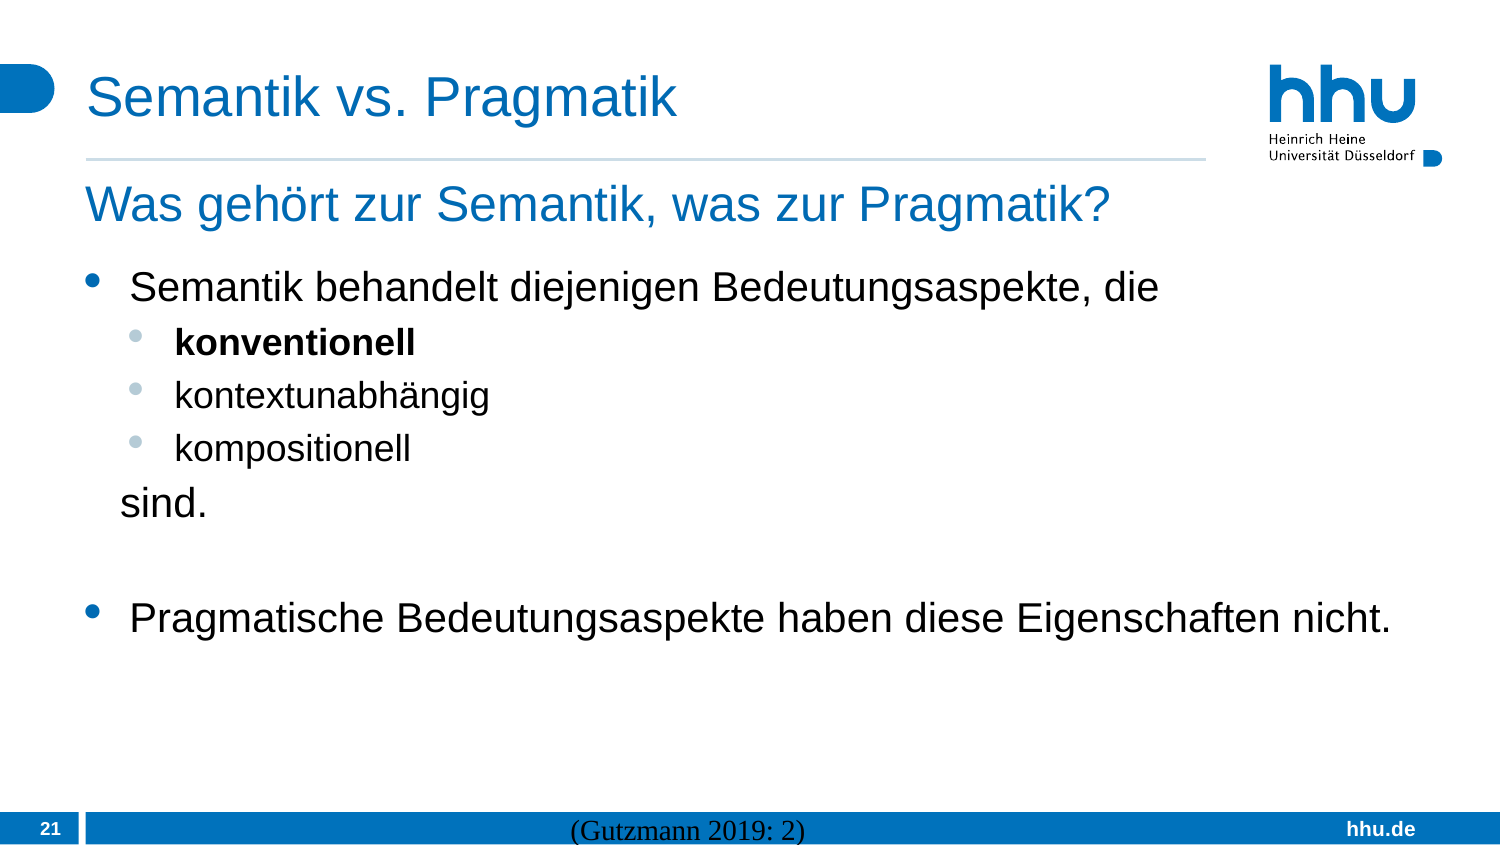

# Semantik vs. Pragmatik
Was gehört zur Semantik, was zur Pragmatik?
Semantik behandelt diejenigen Bedeutungsaspekte, die
konventionell
kontextunabhängig
kompositionell
   sind.

Pragmatische Bedeutungsaspekte haben diese Eigenschaften nicht.
21
(Gutzmann 2019: 2)